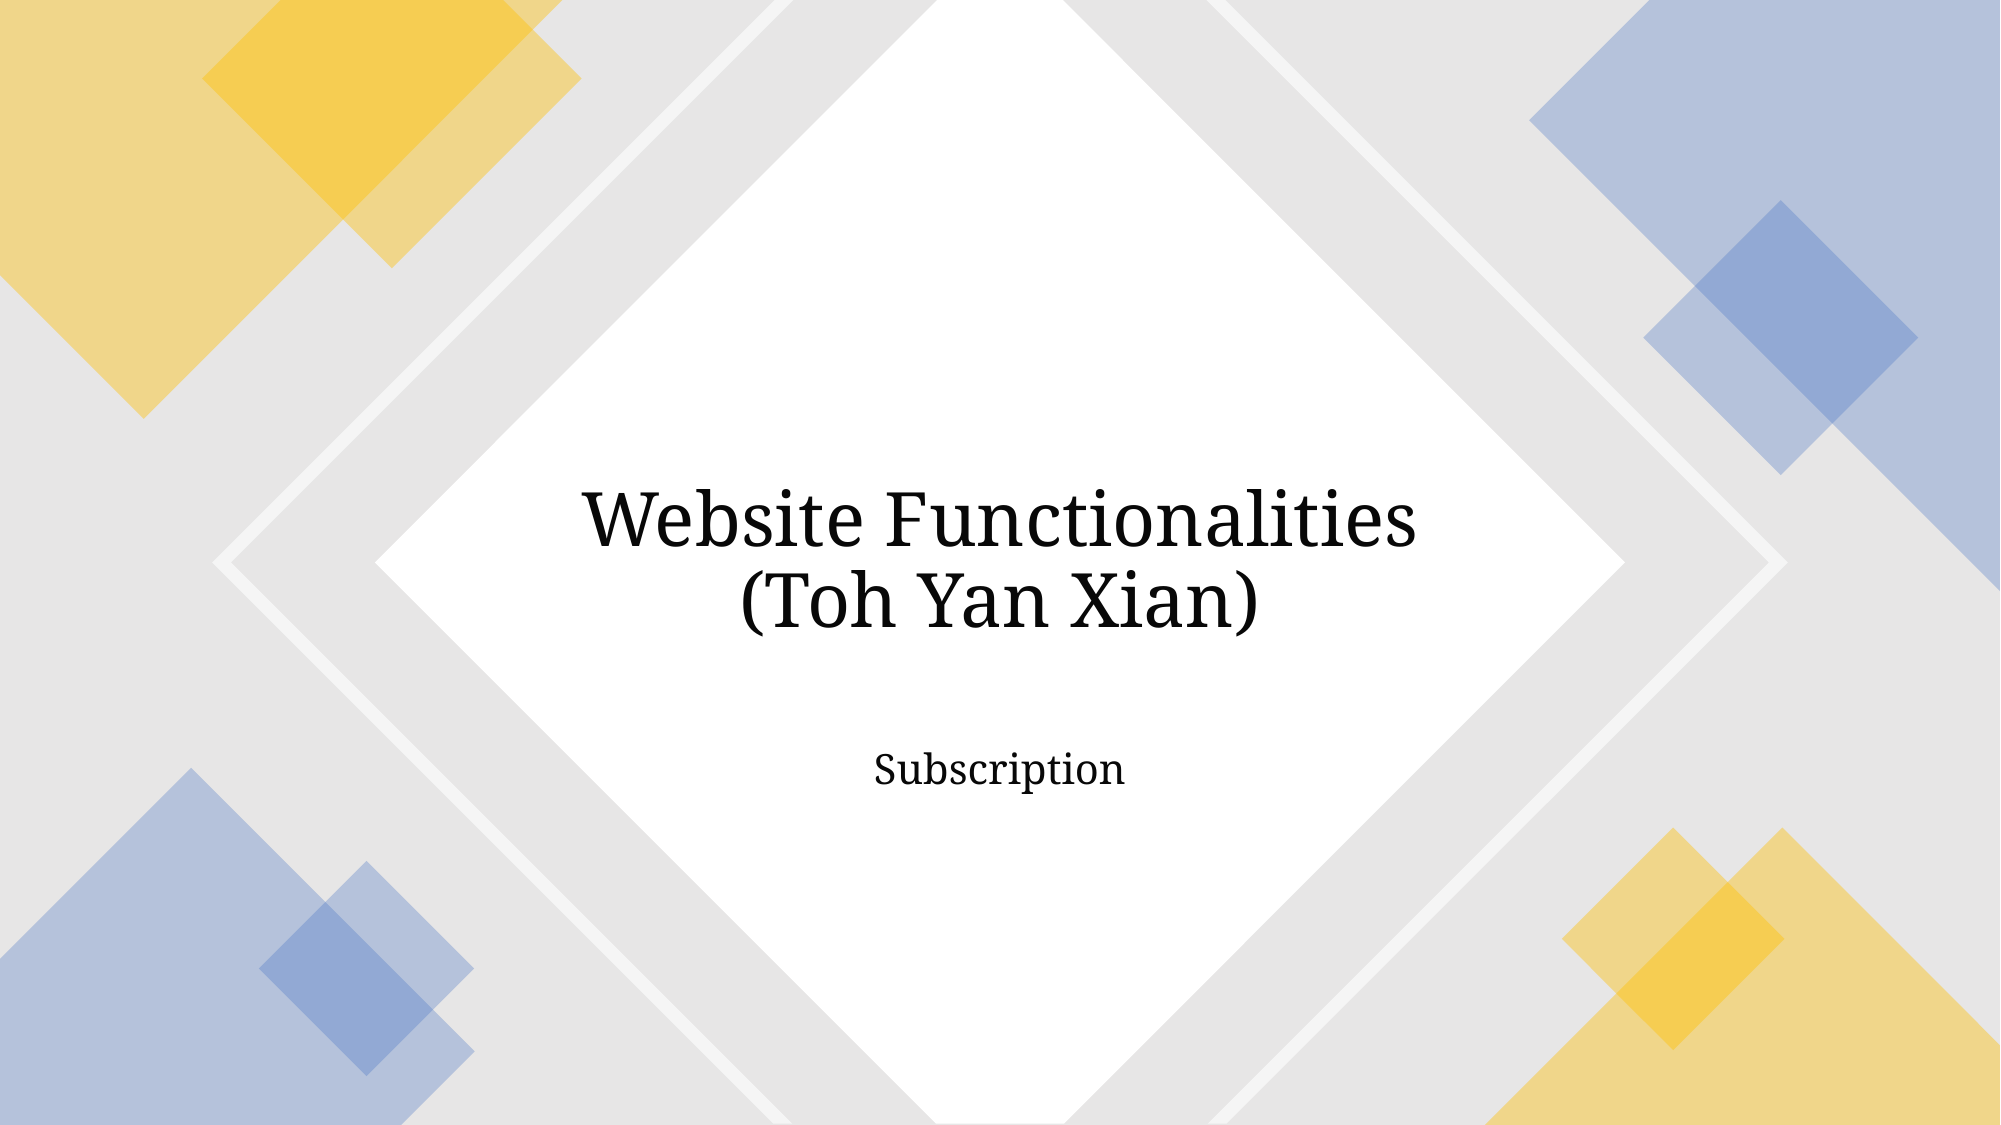

# Website Functionalities (Toh Yan Xian)
Subscription